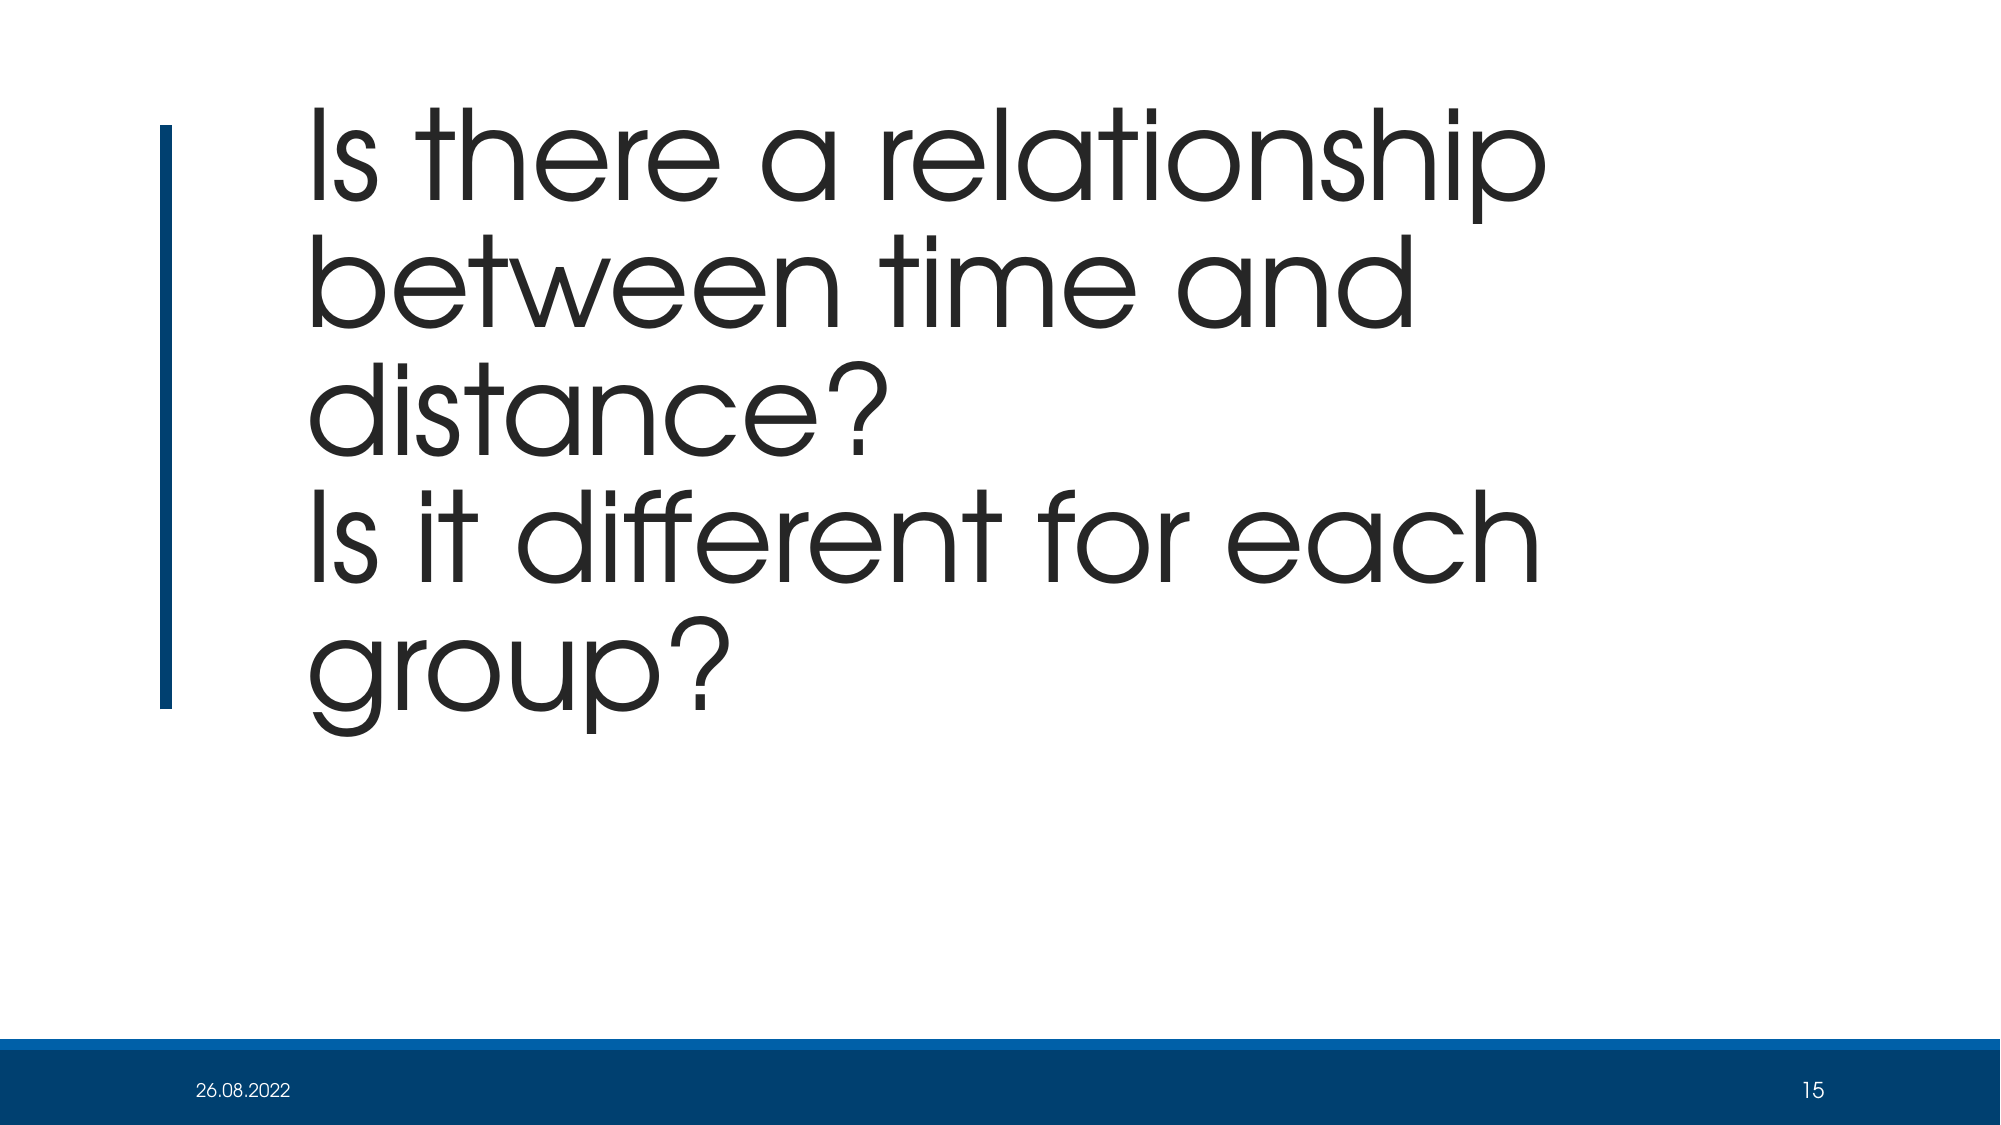

# Is there a relationship between time and distance? Is it different for each group?
26.08.2022
15